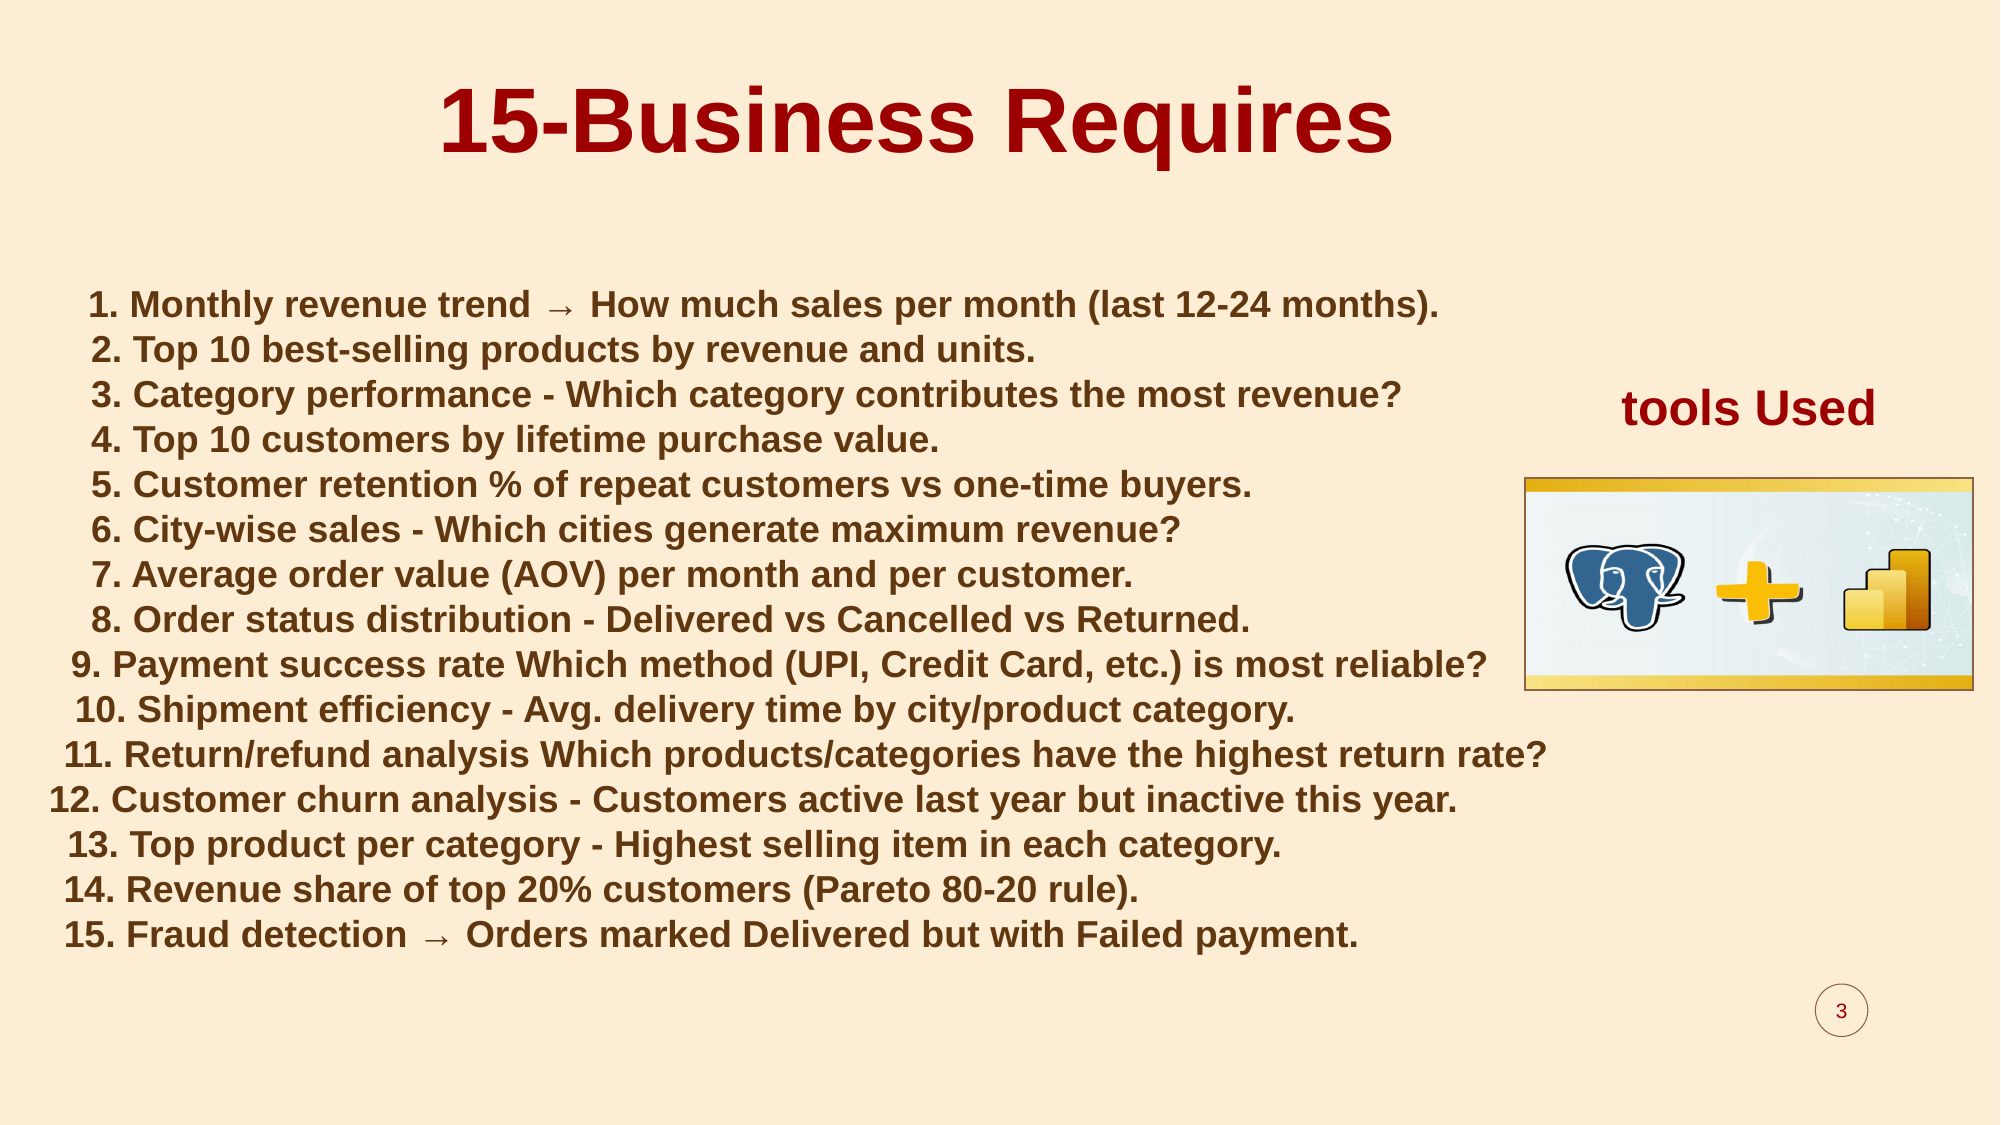

15-Business Requires

                                      1. Monthly revenue trend → How much sales per month (last 12-24 months).
                                                   2. Top 10 best-selling products by revenue and units.
                                                   3. Category performance - Which category contributes the most revenue?
                                                   4. Top 10 customers by lifetime purchase value.
                                                   5. Customer retention % of repeat customers vs one-time buyers.
                                                   6. City-wise sales - Which cities generate maximum revenue?
                                                   7. Average order value (AOV) per month and per customer.
                                                   8. Order status distribution - Delivered vs Cancelled vs Returned.
                                         9. Payment success rate Which method (UPI, Credit Card, etc.) is most reliable?
                       10. Shipment efficiency - Avg. delivery time by city/product category.
                                              11. Return/refund analysis Which products/categories have the highest return rate?
                                    12. Customer churn analysis - Customers active last year but inactive this year.
                     13. Top product per category - Highest selling item in each category.
       14. Revenue share of top 20% customers (Pareto 80-20 rule).
                            15. Fraud detection → Orders marked Delivered but with Failed payment.
tools Used

3